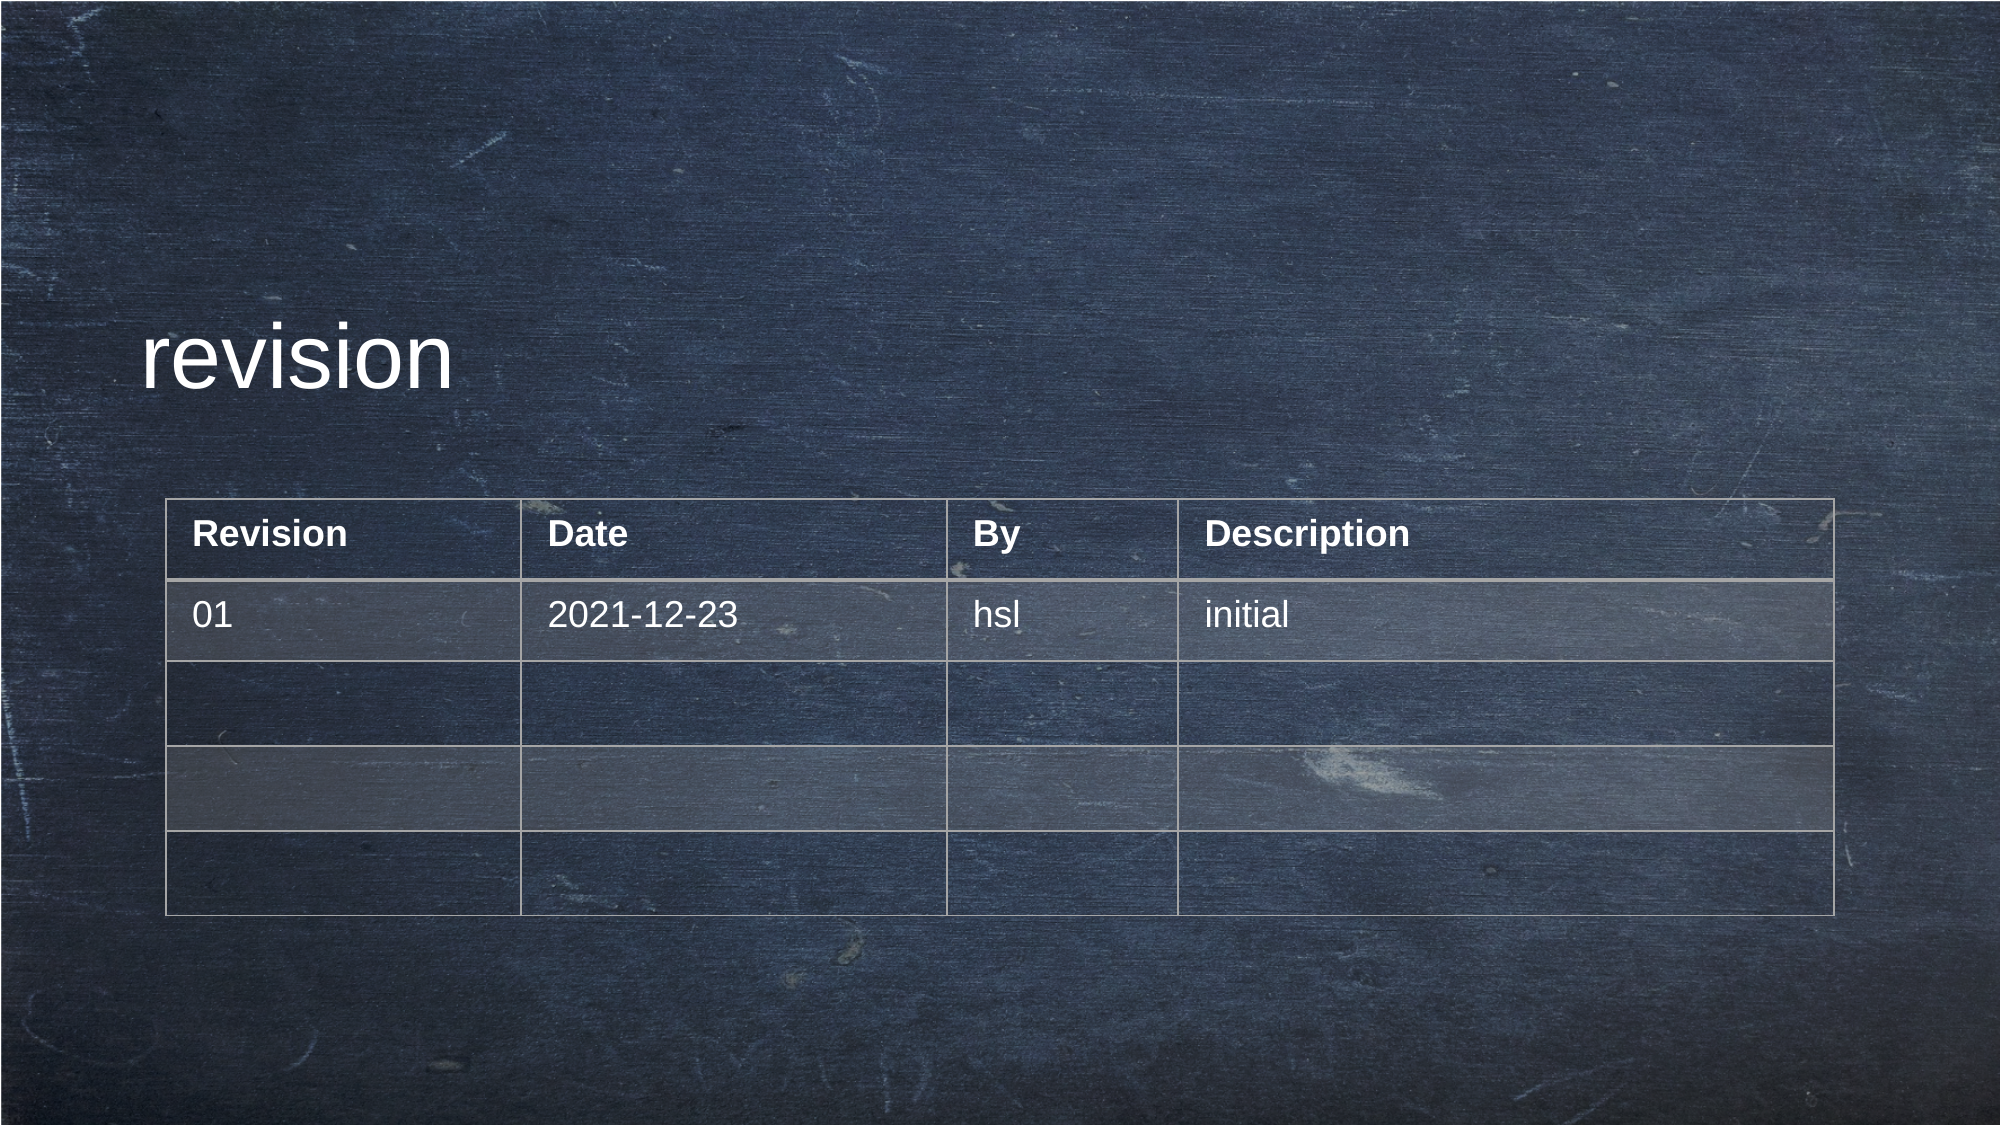

# revision
| Revision | Date | By | Description |
| --- | --- | --- | --- |
| 01 | 2021-12-23 | hsl | initial |
|  |  |  |  |
|  |  |  |  |
|  |  |  |  |